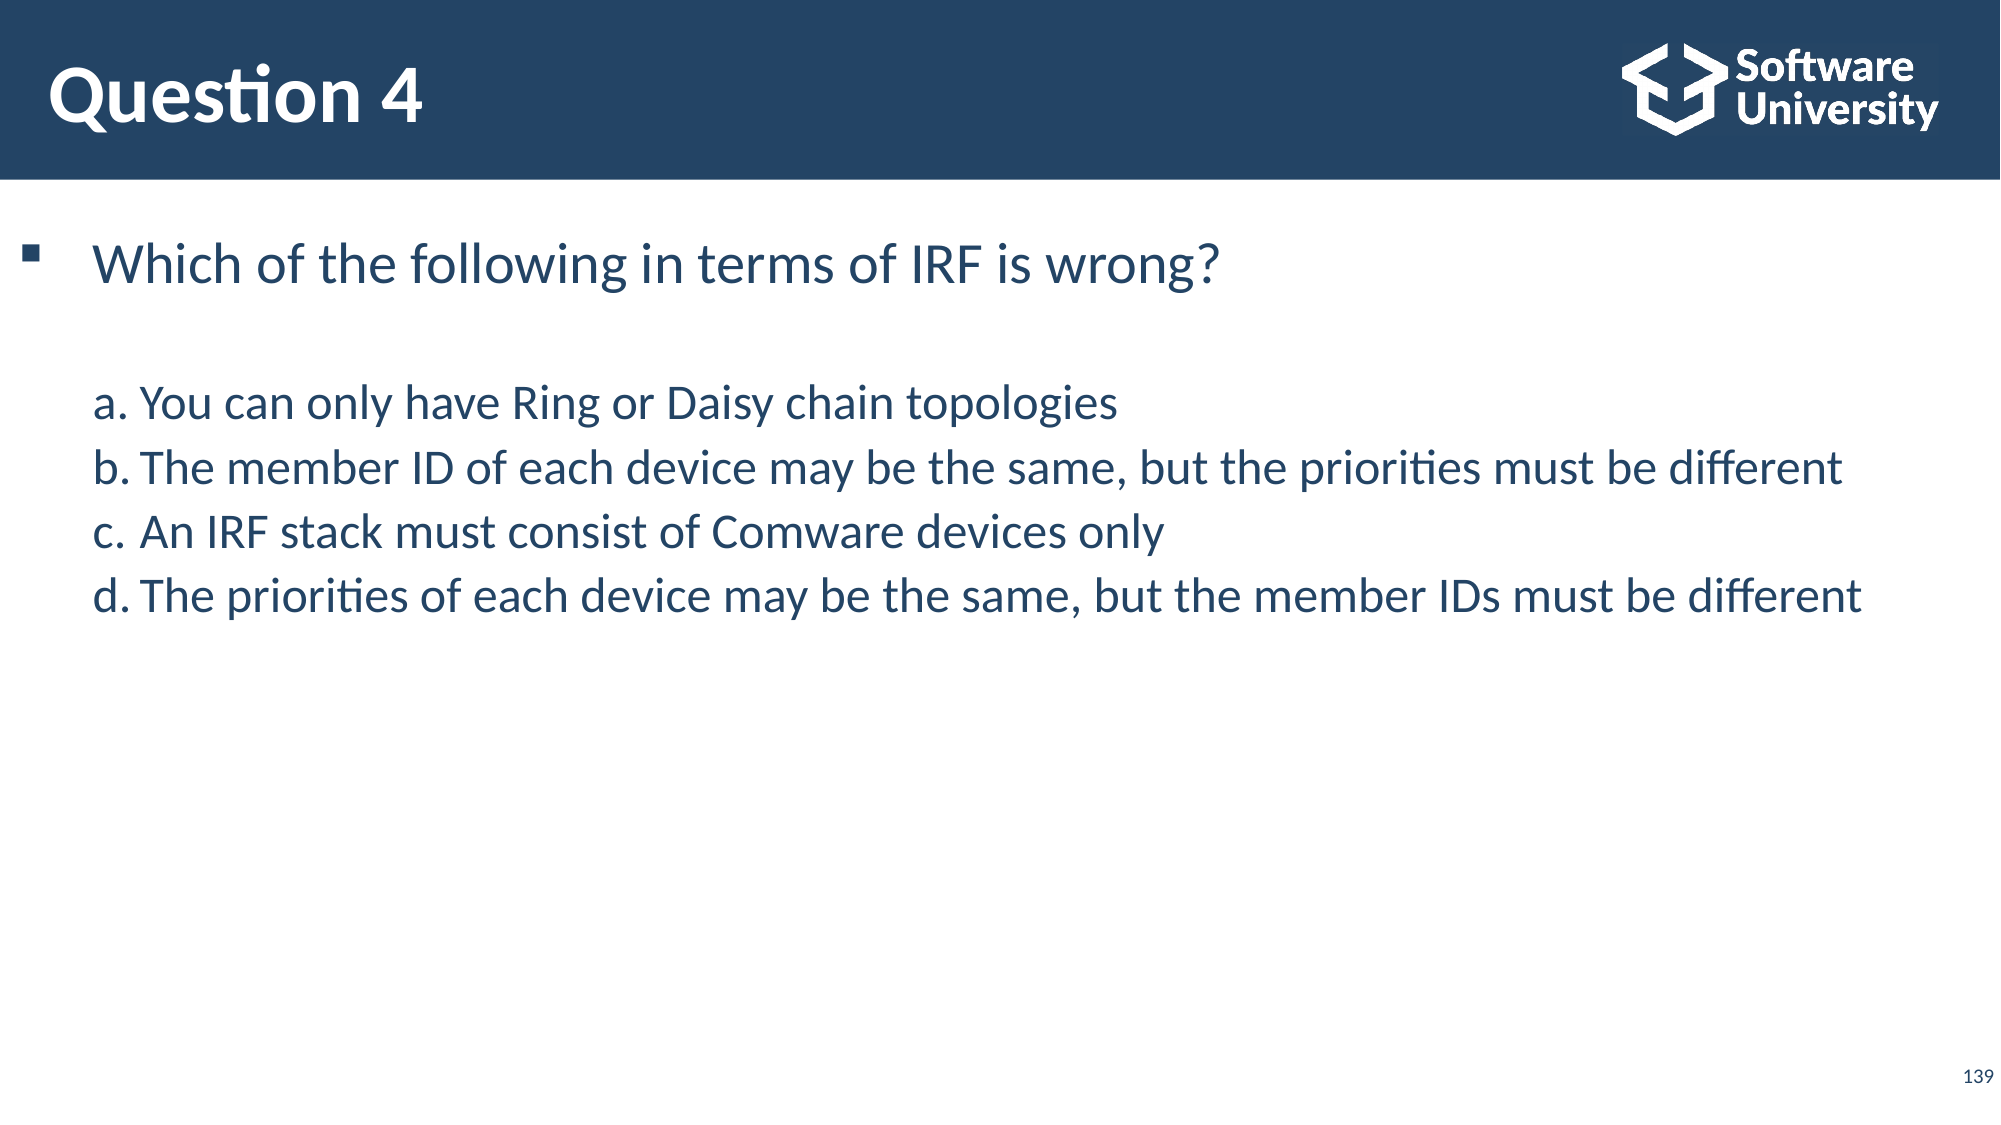

# Question 4
Which of the following in terms of IRF is wrong?
You can only have Ring or Daisy chain topologies
The member ID of each device may be the same, but the priorities must be different
An IRF stack must consist of Comware devices only
The priorities of each device may be the same, but the member IDs must be different

139